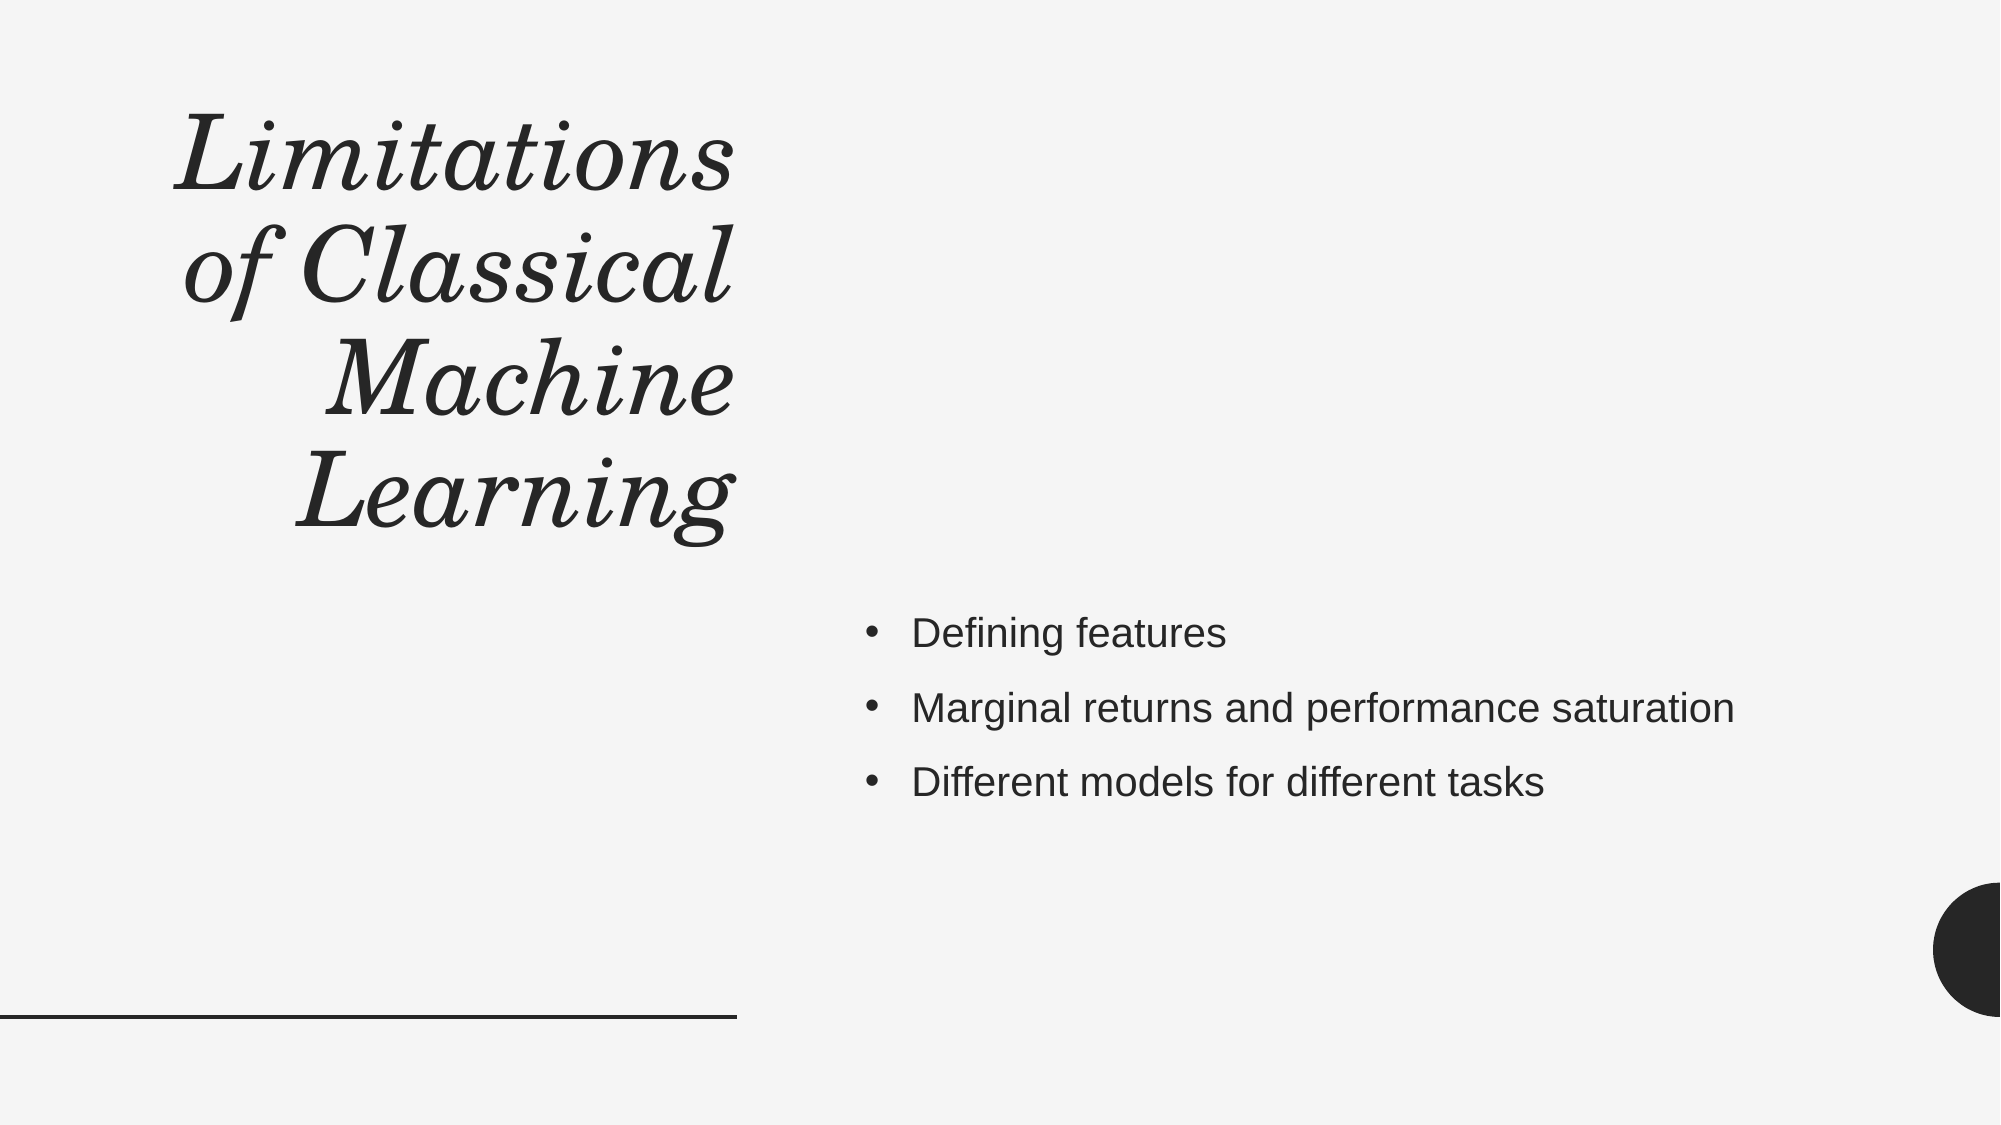

# Limitations of Classical Machine Learning
Defining features
Marginal returns and performance saturation
Different models for different tasks